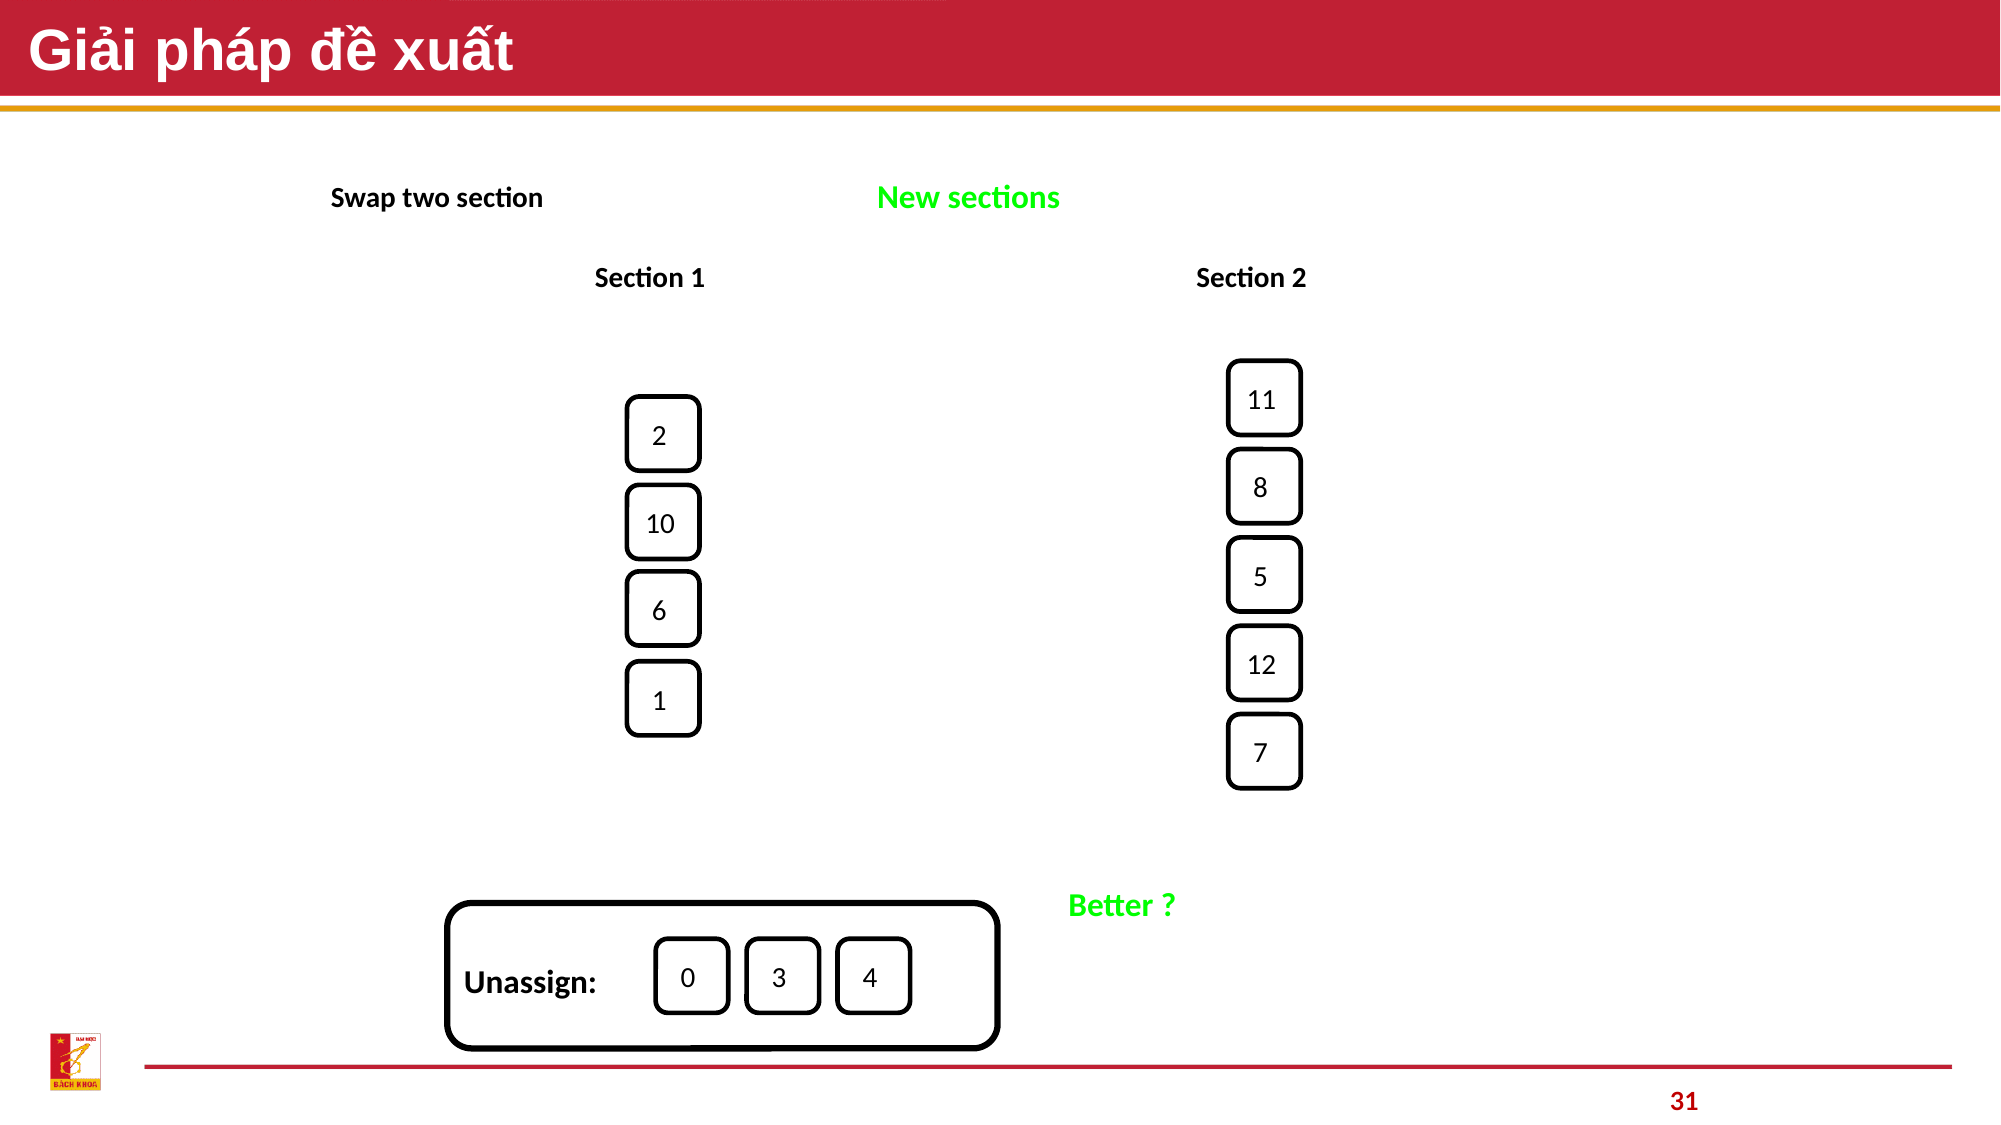

# Giải pháp đề xuất

New sections
Swap two section
Section 1
Section 2
11
 2
 8
10
 5
 6
12
 1
 7
Better ?

 0
 3
 4
Unassign:

31